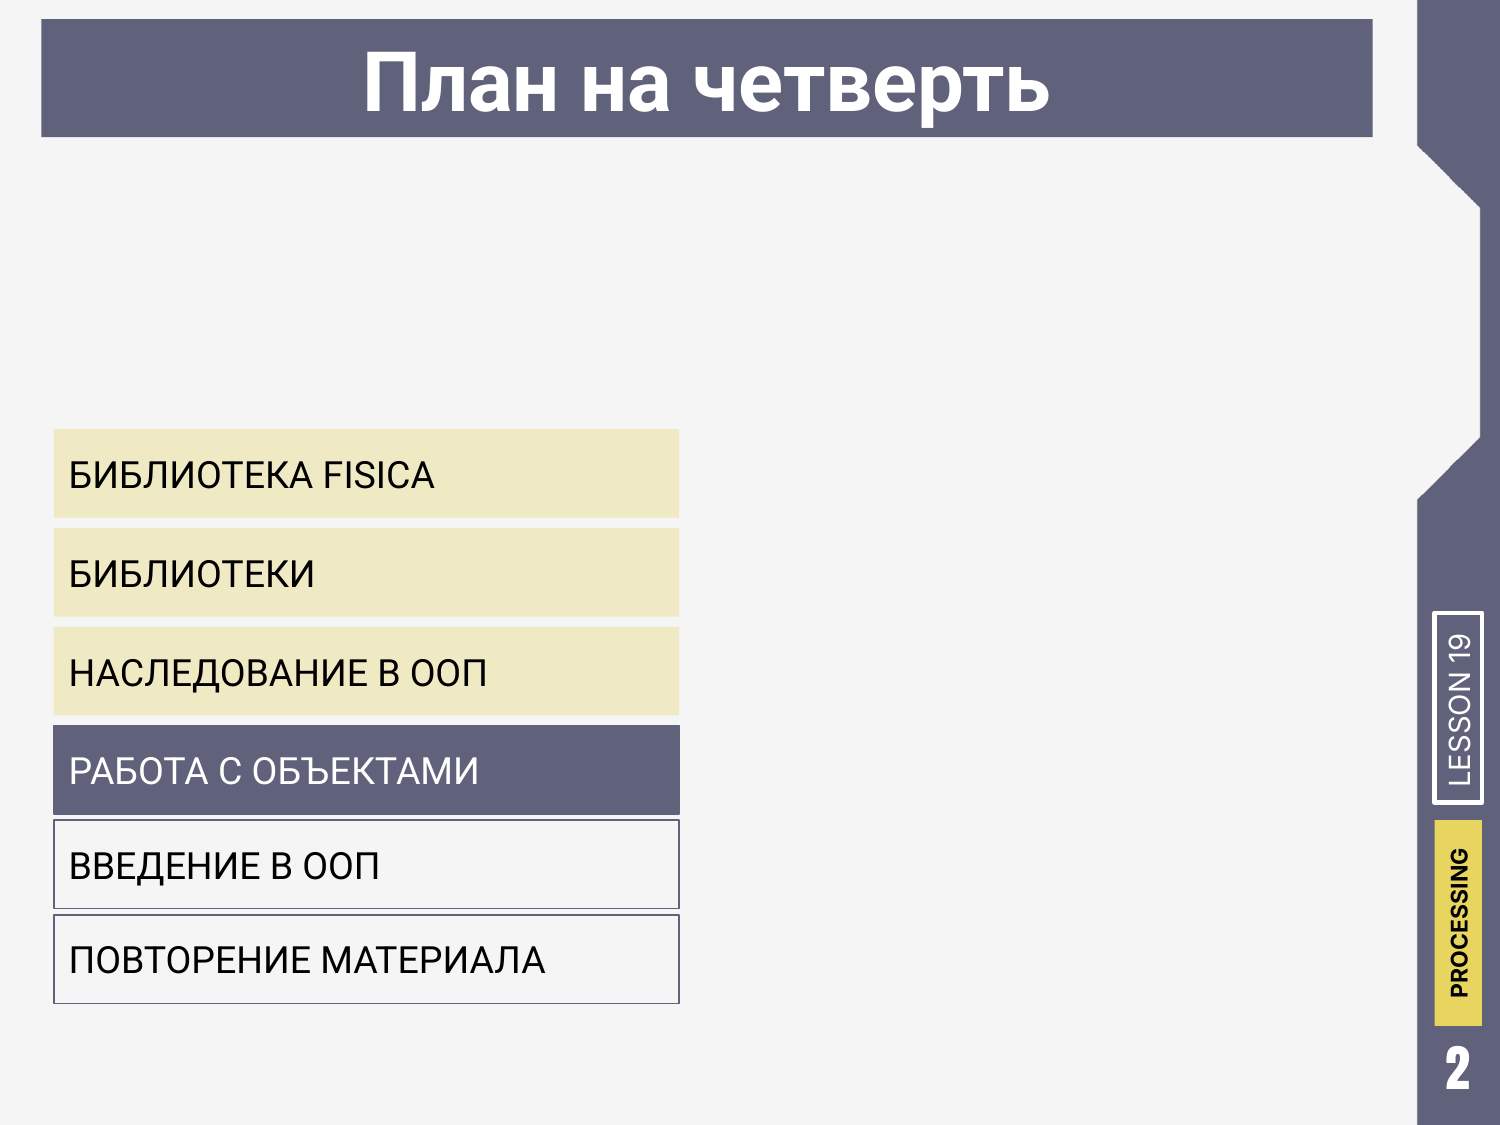

# План на четверть
БИБЛИОТЕКА FISICA
БИБЛИОТЕКИ
НАСЛЕДОВАНИЕ В ООП
LESSON 19
РАБОТА С ОБЪЕКТАМИ
ВВЕДЕНИЕ В ООП
ПОВТОРЕНИЕ МАТЕРИАЛА
2